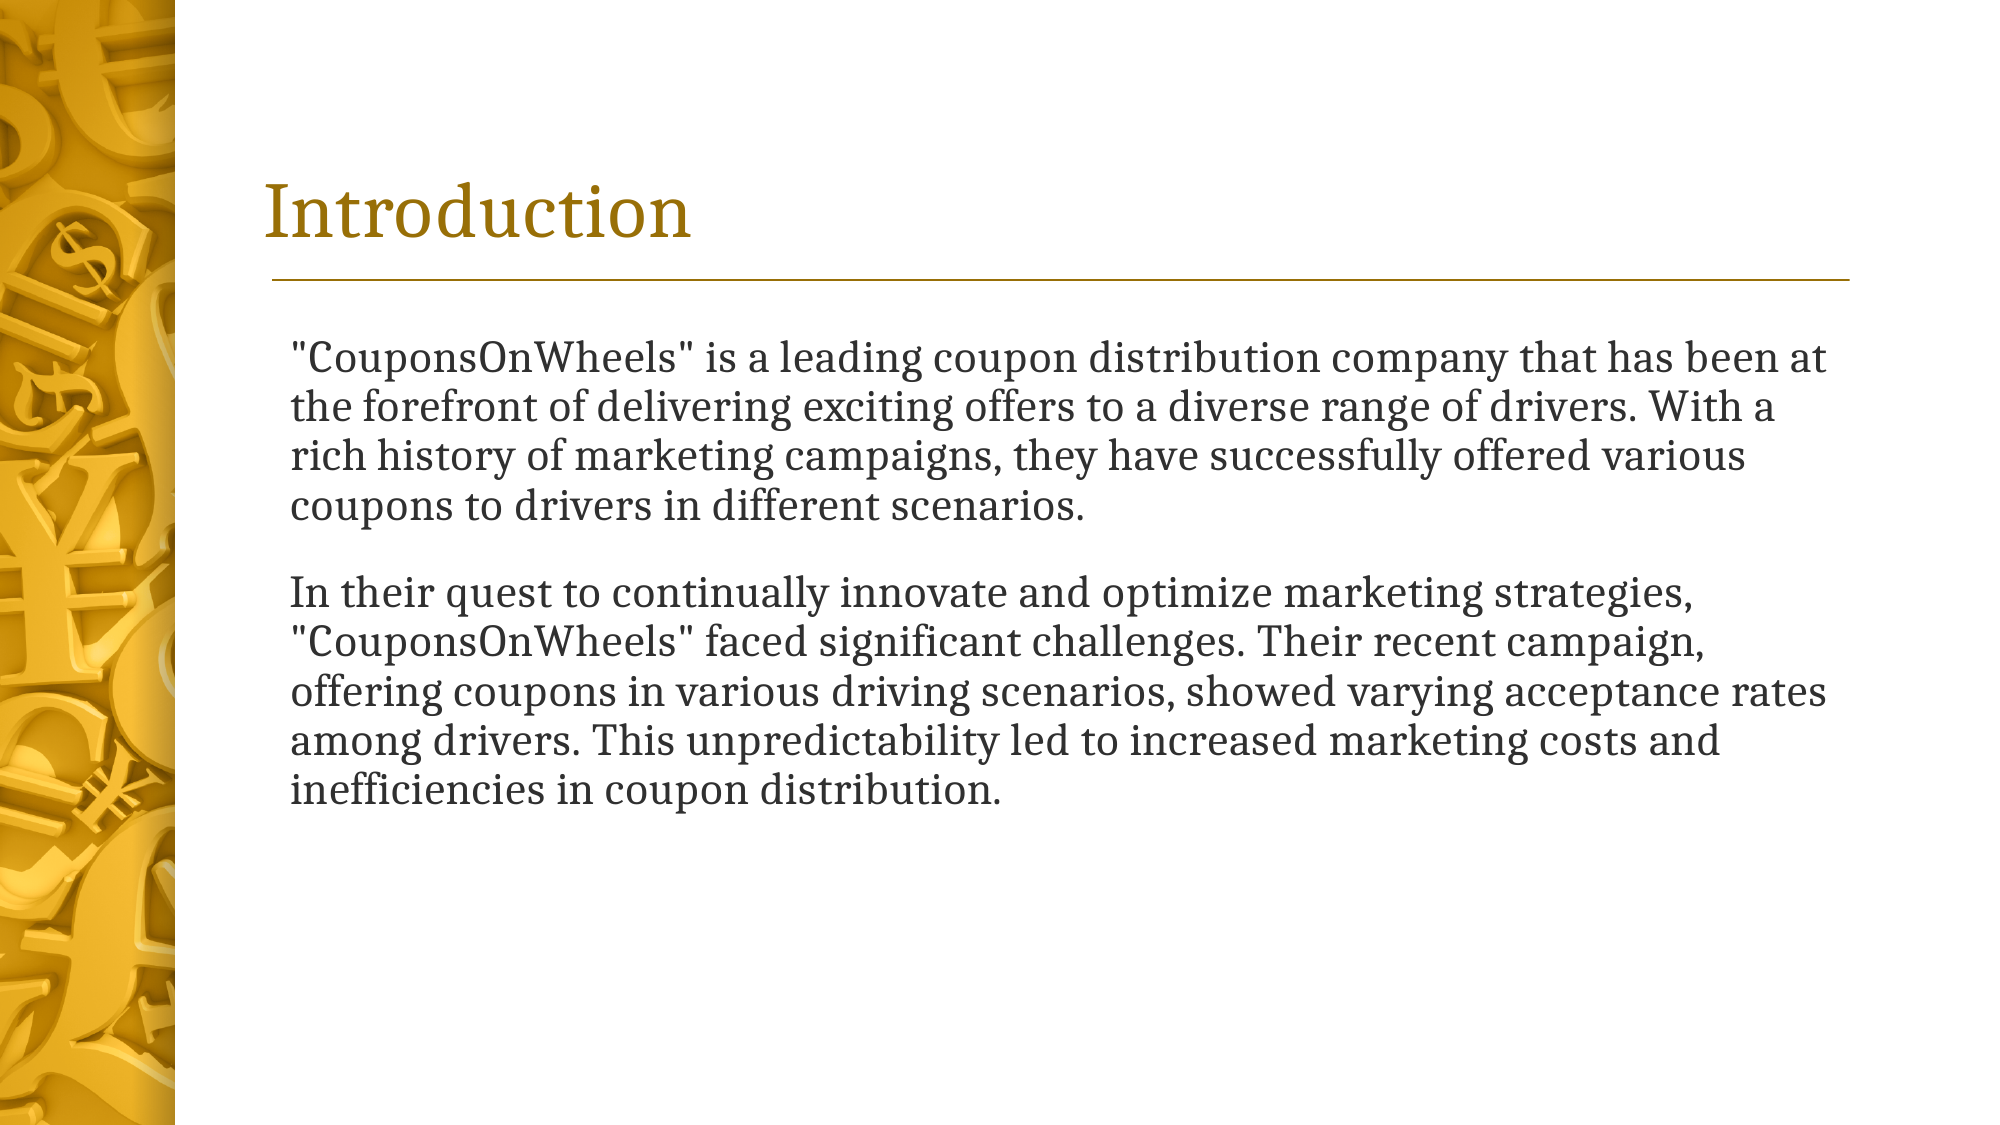

# Introduction
"CouponsOnWheels" is a leading coupon distribution company that has been at the forefront of delivering exciting offers to a diverse range of drivers. With a rich history of marketing campaigns, they have successfully offered various coupons to drivers in different scenarios.
In their quest to continually innovate and optimize marketing strategies, "CouponsOnWheels" faced significant challenges. Their recent campaign, offering coupons in various driving scenarios, showed varying acceptance rates among drivers. This unpredictability led to increased marketing costs and inefficiencies in coupon distribution.